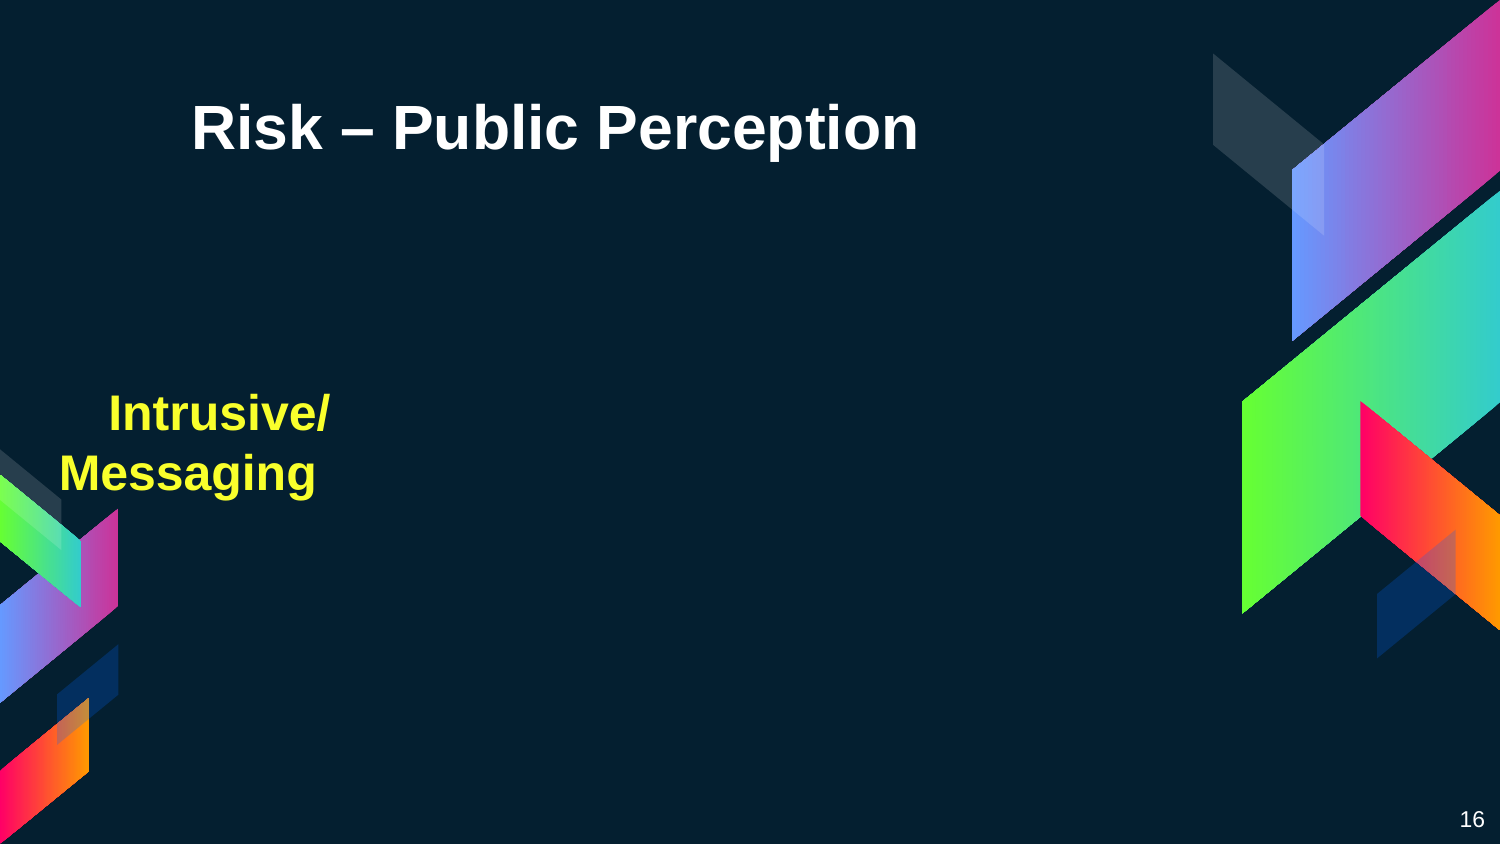

# Risk – Public Perception
Intrusive/ Messaging
16